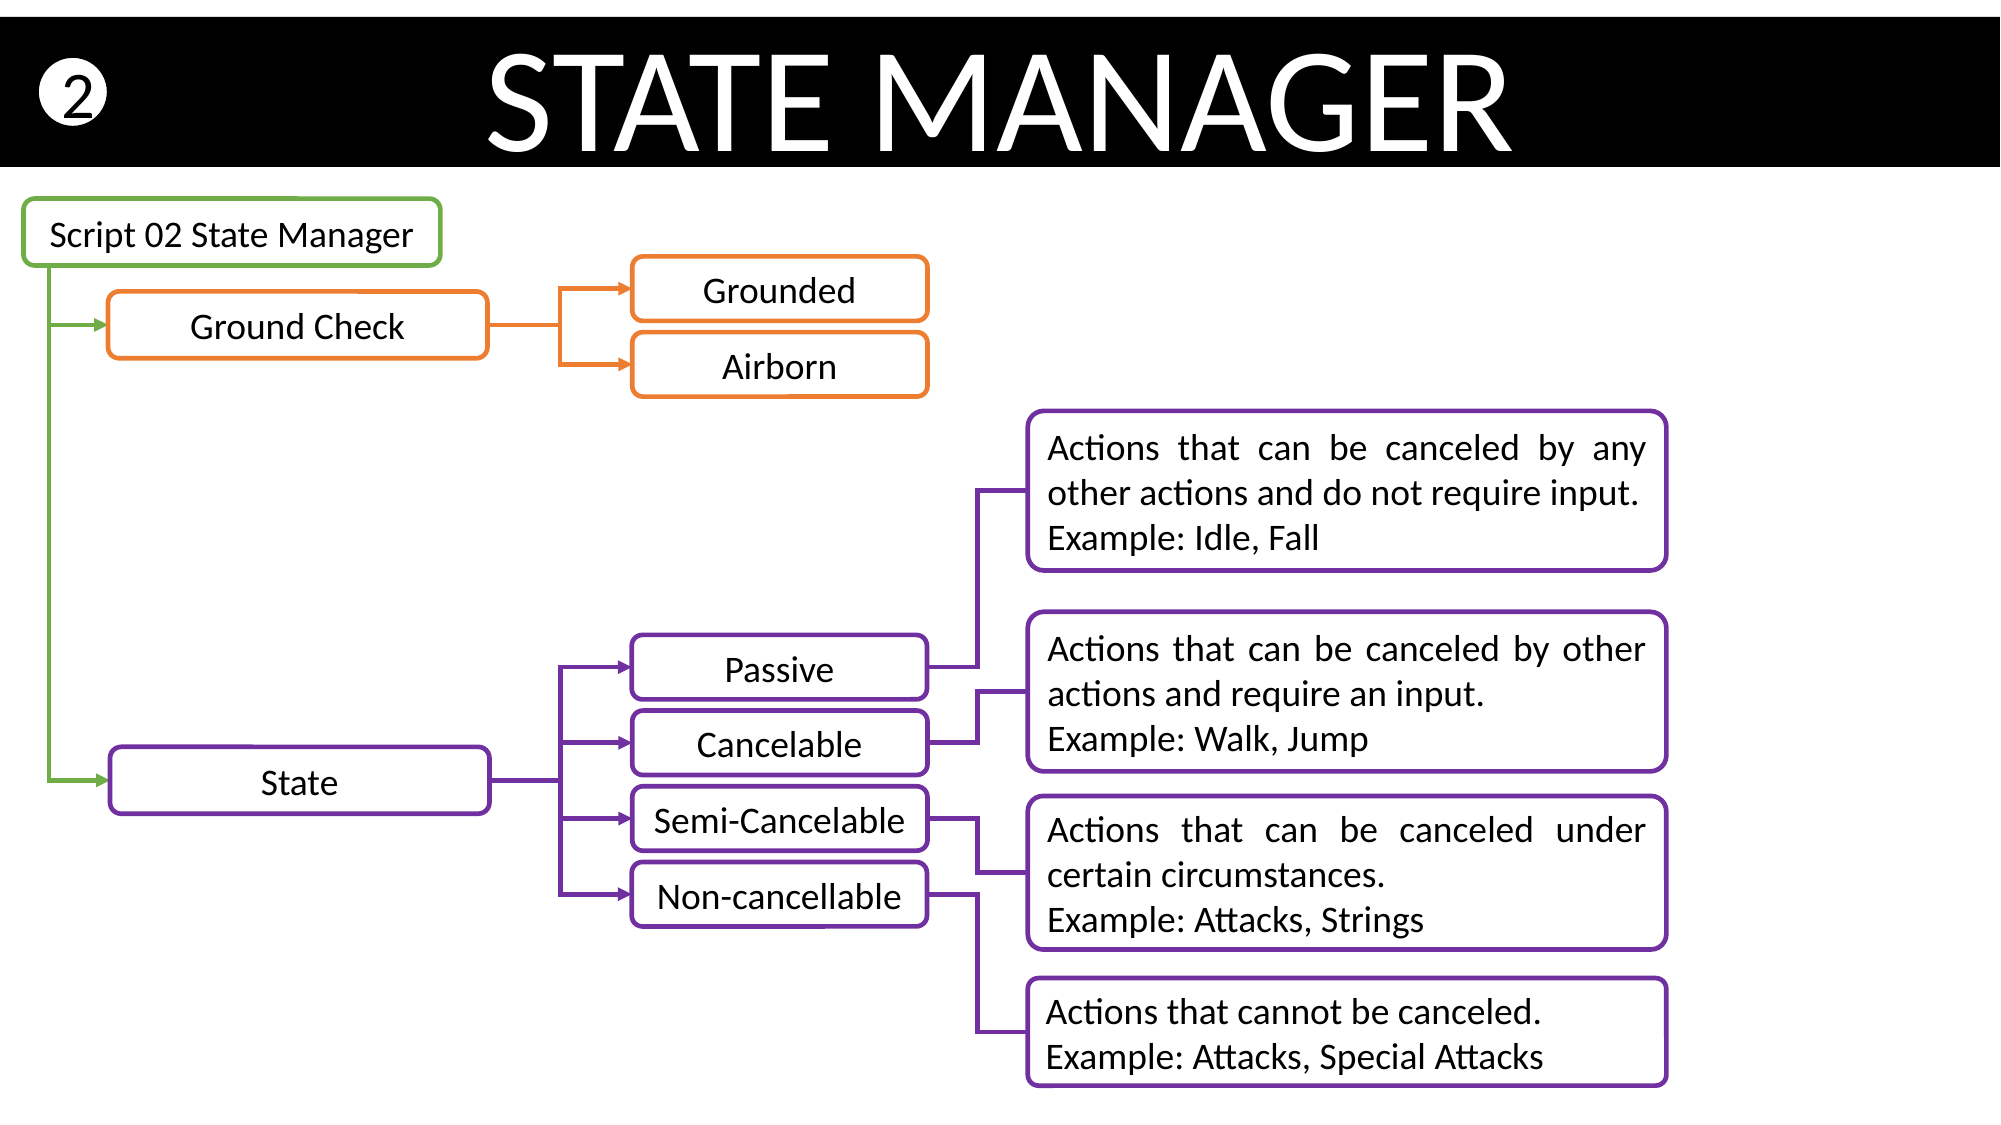

STATE MANAGER
2
Script 02 State Manager
Grounded
Ground Check
Airborn
Actions that can be canceled by any other actions and do not require input.
Example: Idle, Fall
Actions that can be canceled by other actions and require an input.
Example: Walk, Jump
Passive
Cancelable
State
Semi-Cancelable
Actions that can be canceled under certain circumstances.
Example: Attacks, Strings
Non-cancellable
Actions that cannot be canceled.
Example: Attacks, Special Attacks